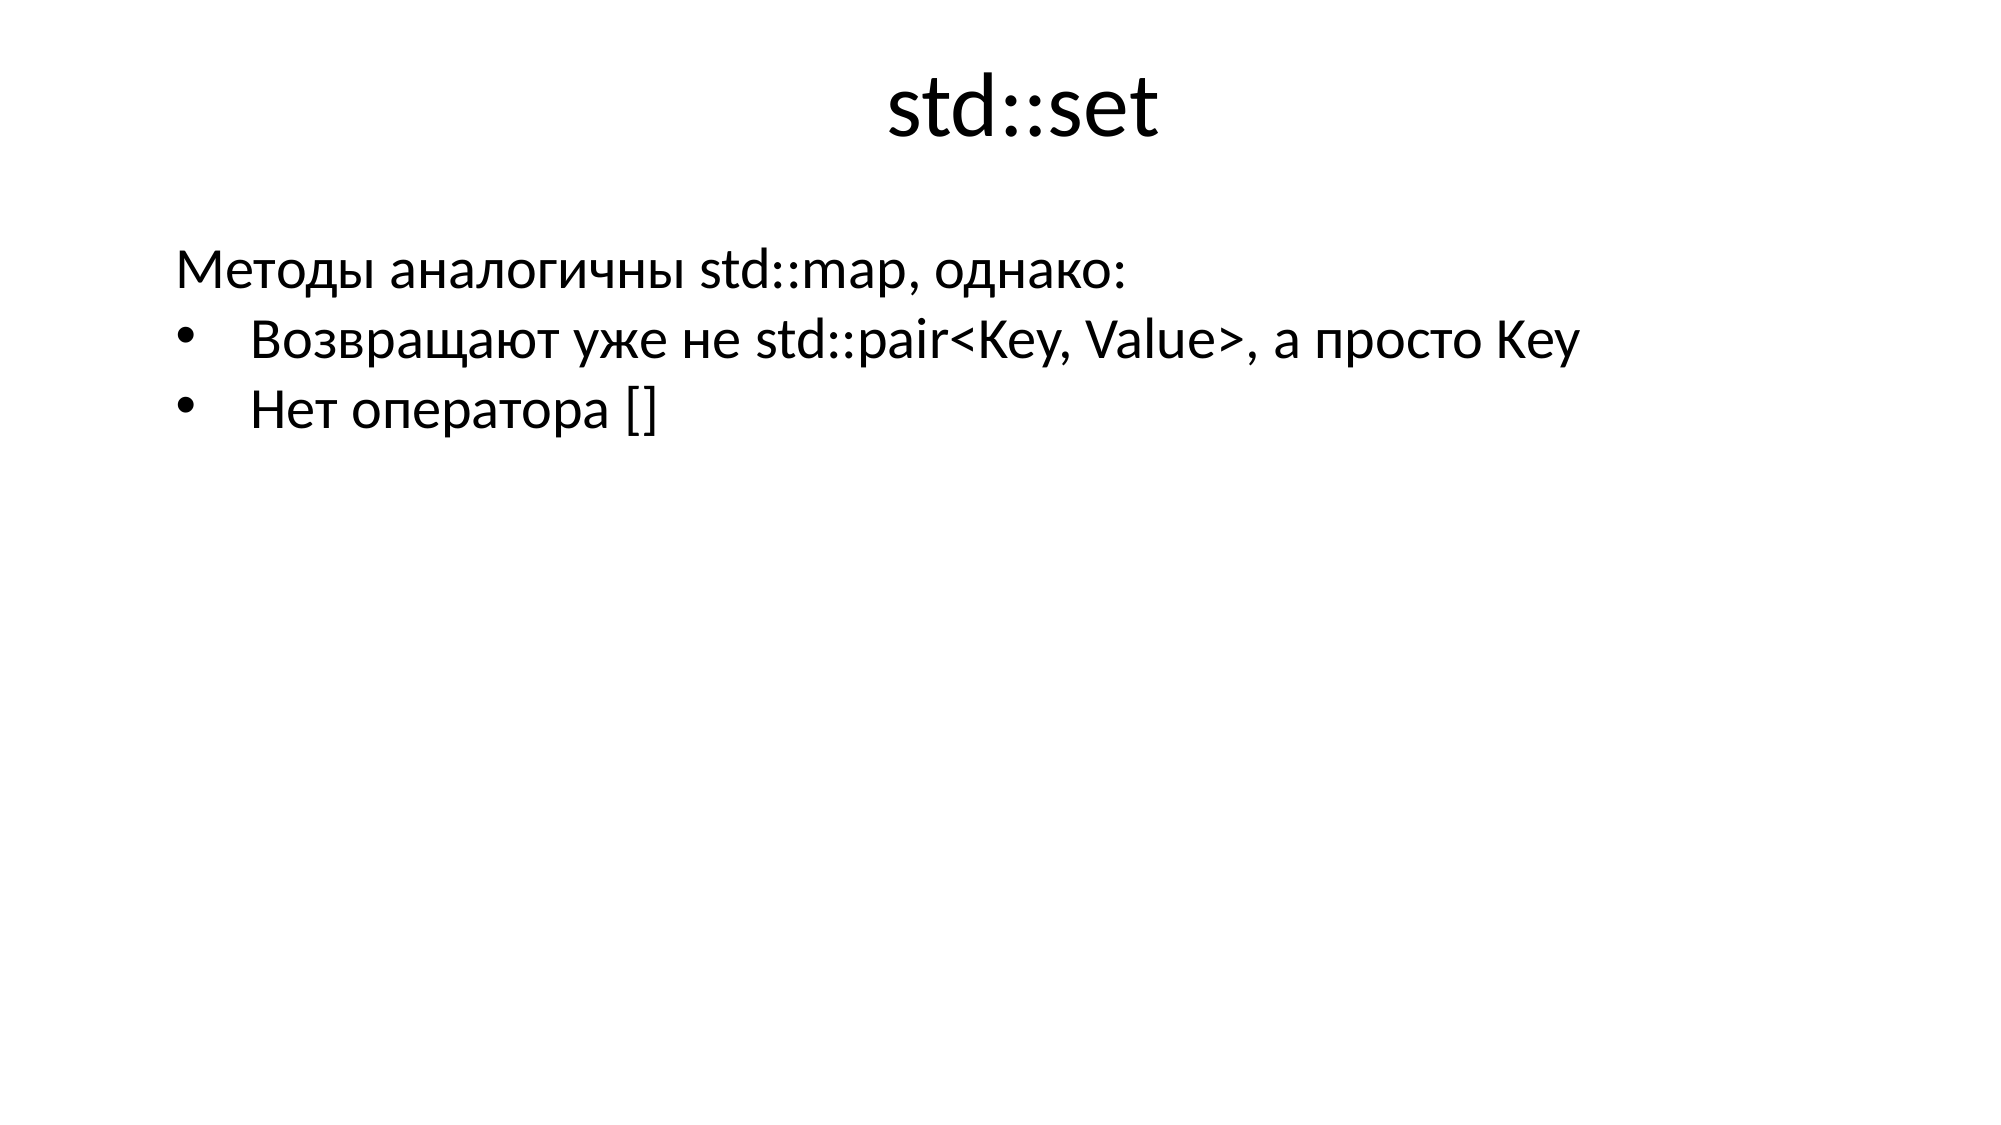

std::set
Методы аналогичны std::map, однако:
Возвращают уже не std::pair<Key, Value>, а просто Key
Нет оператора []